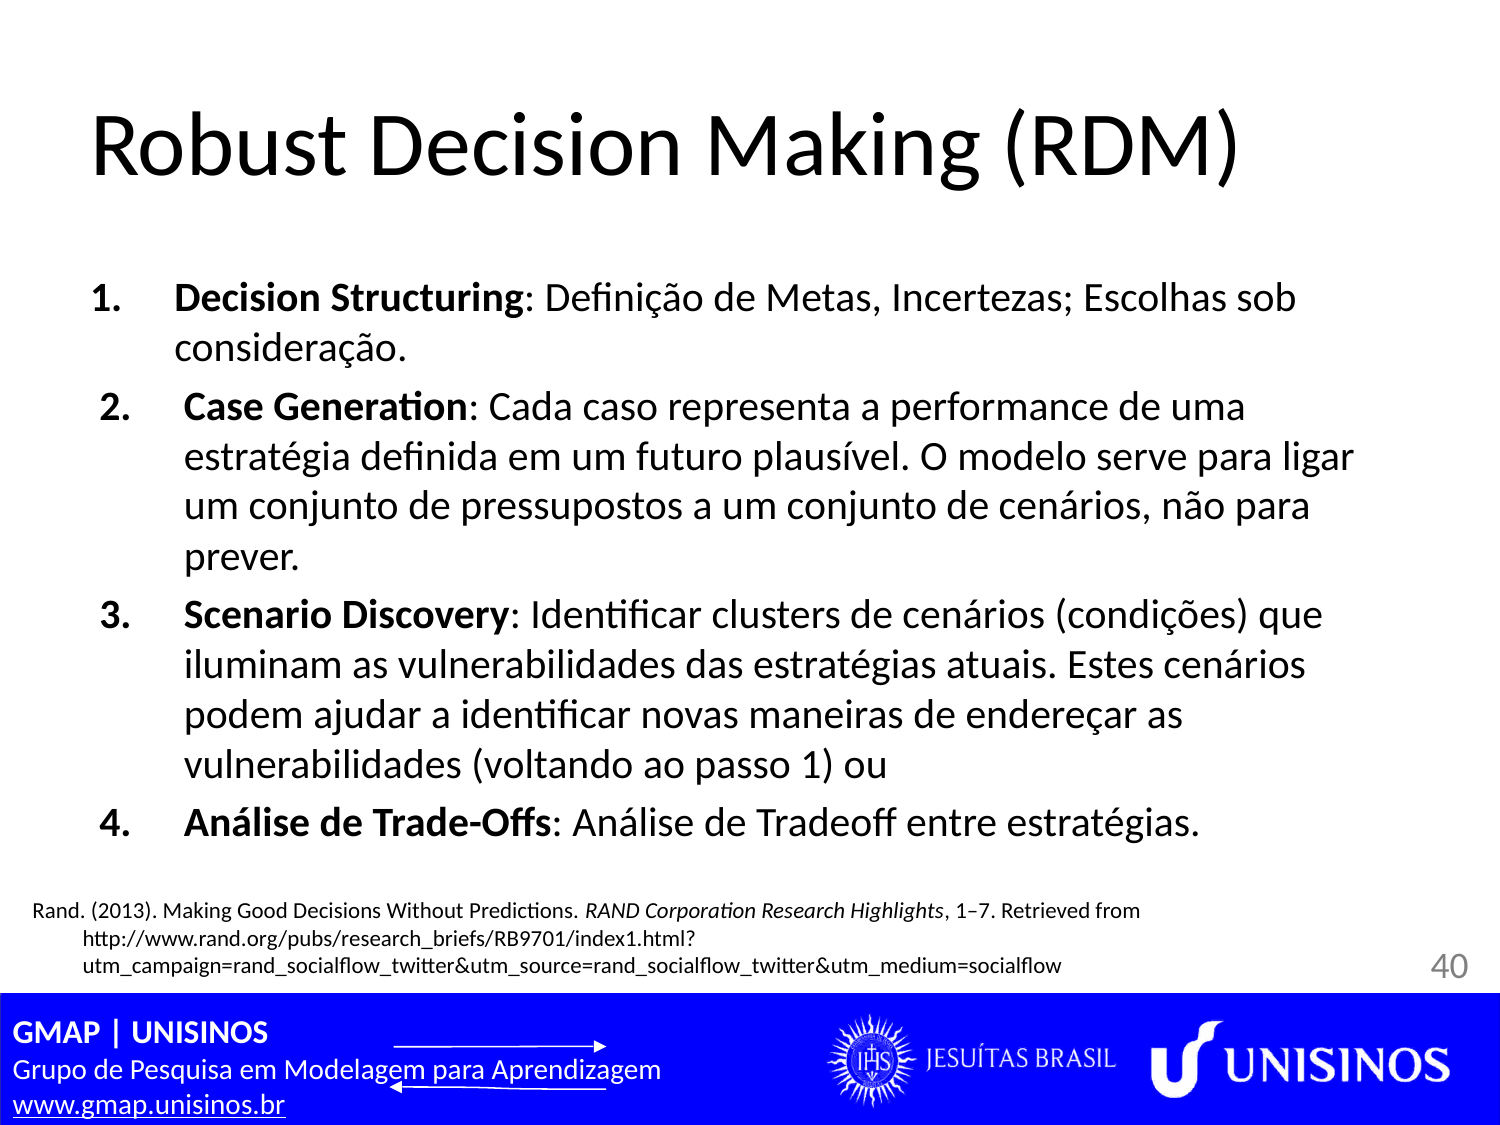

# Robust Decision Making (RDM)
Decision Structuring: Definição de Metas, Incertezas; Escolhas sob consideração.
Case Generation: Cada caso representa a performance de uma estratégia definida em um futuro plausível. O modelo serve para ligar um conjunto de pressupostos a um conjunto de cenários, não para prever.
Scenario Discovery: Identificar clusters de cenários (condições) que iluminam as vulnerabilidades das estratégias atuais. Estes cenários podem ajudar a identificar novas maneiras de endereçar as vulnerabilidades (voltando ao passo 1) ou
Análise de Trade-Offs: Análise de Tradeoff entre estratégias.
Rand. (2013). Making Good Decisions Without Predictions. RAND Corporation Research Highlights, 1–7. Retrieved from http://www.rand.org/pubs/research_briefs/RB9701/index1.html?utm_campaign=rand_socialflow_twitter&utm_source=rand_socialflow_twitter&utm_medium=socialflow